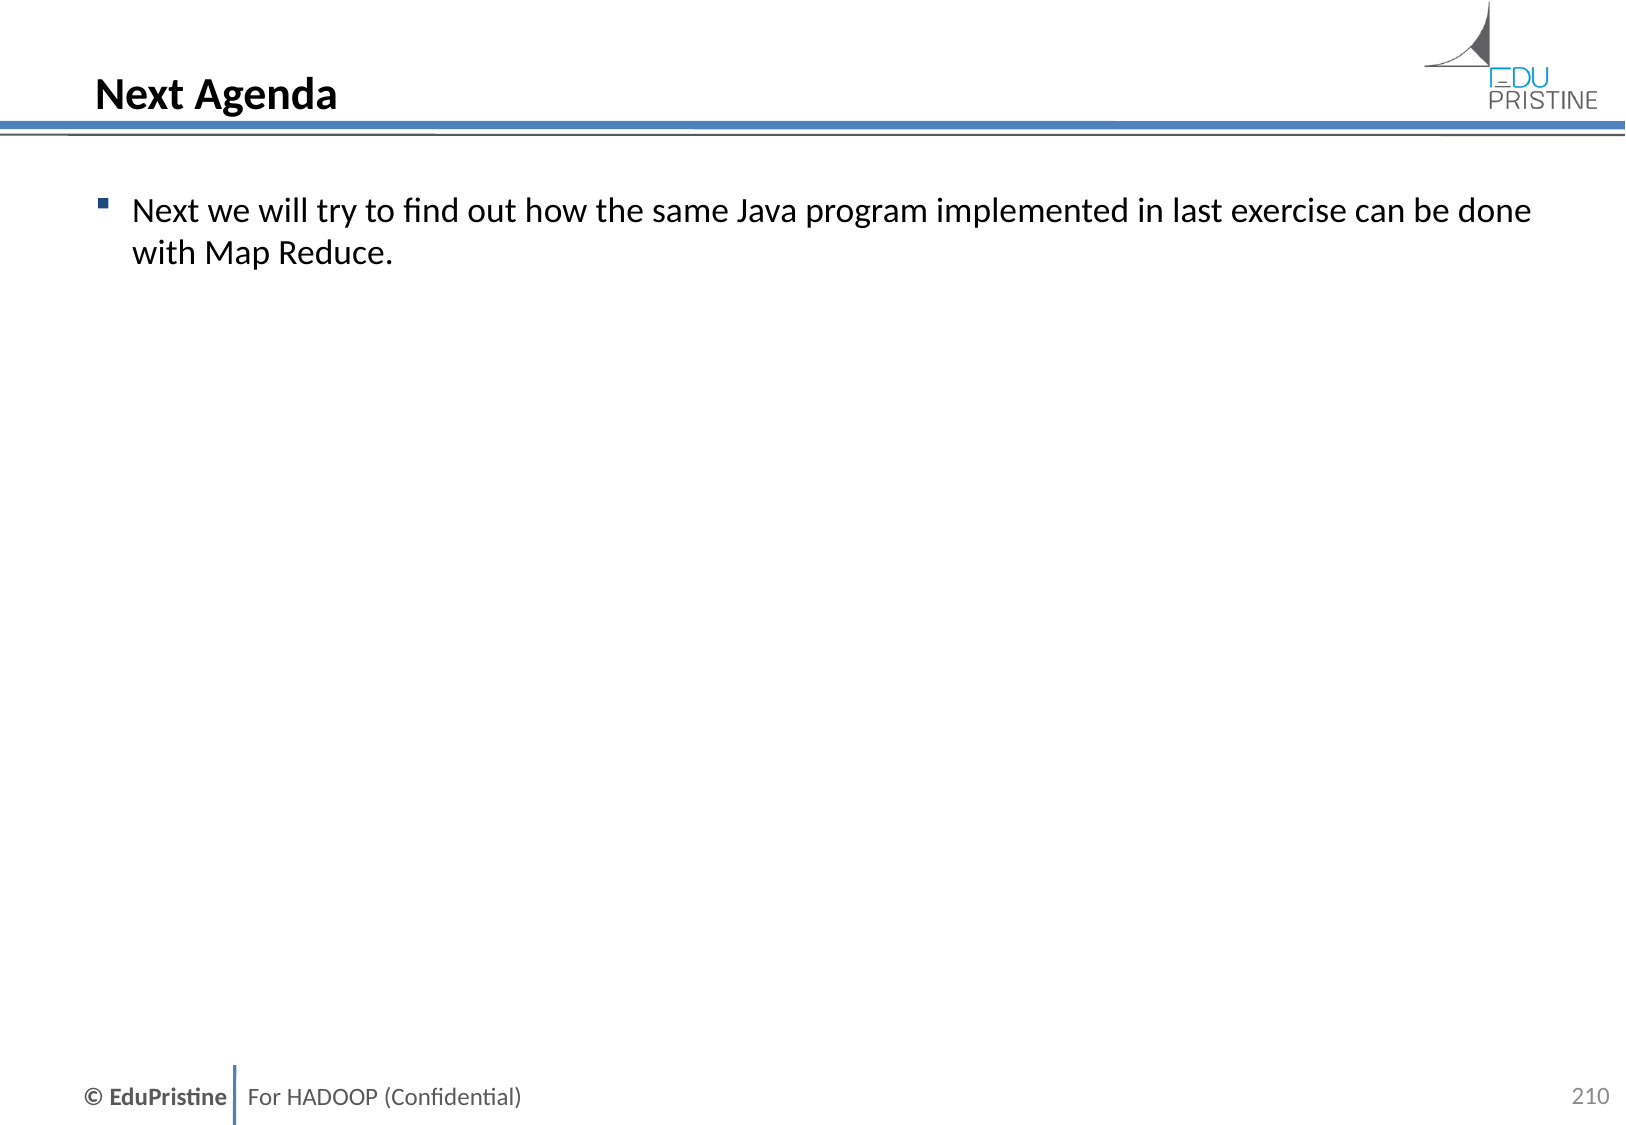

# Next Agenda
Next we will try to find out how the same Java program implemented in last exercise can be done with Map Reduce.
210